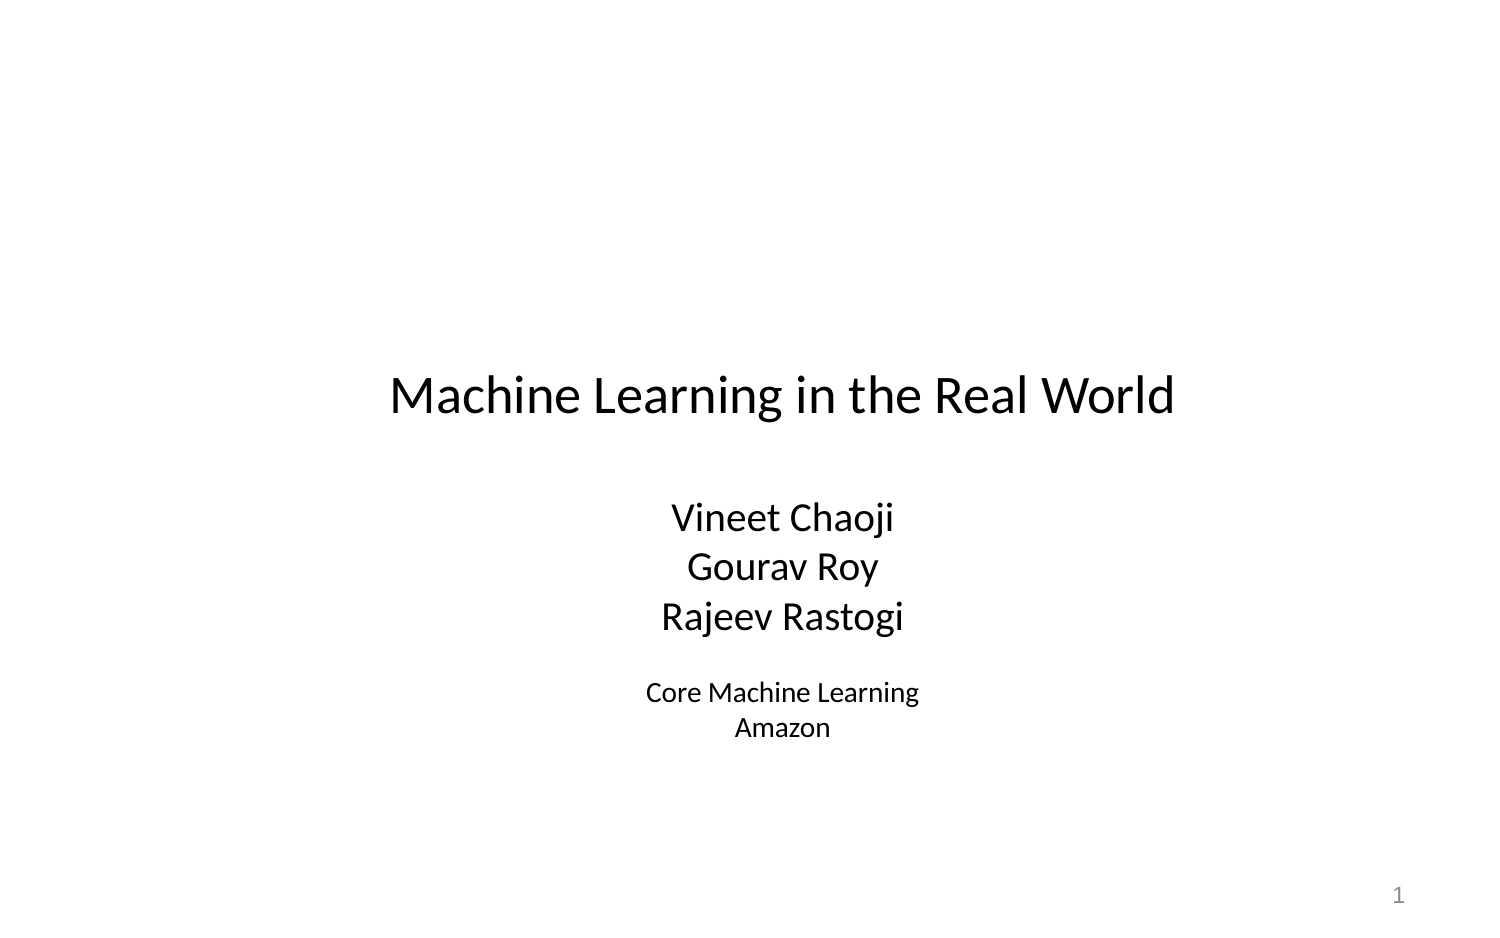

# Machine Learning in the Real World Vineet Chaoji Gourav Roy Rajeev Rastogi Core Machine Learning Amazon
1